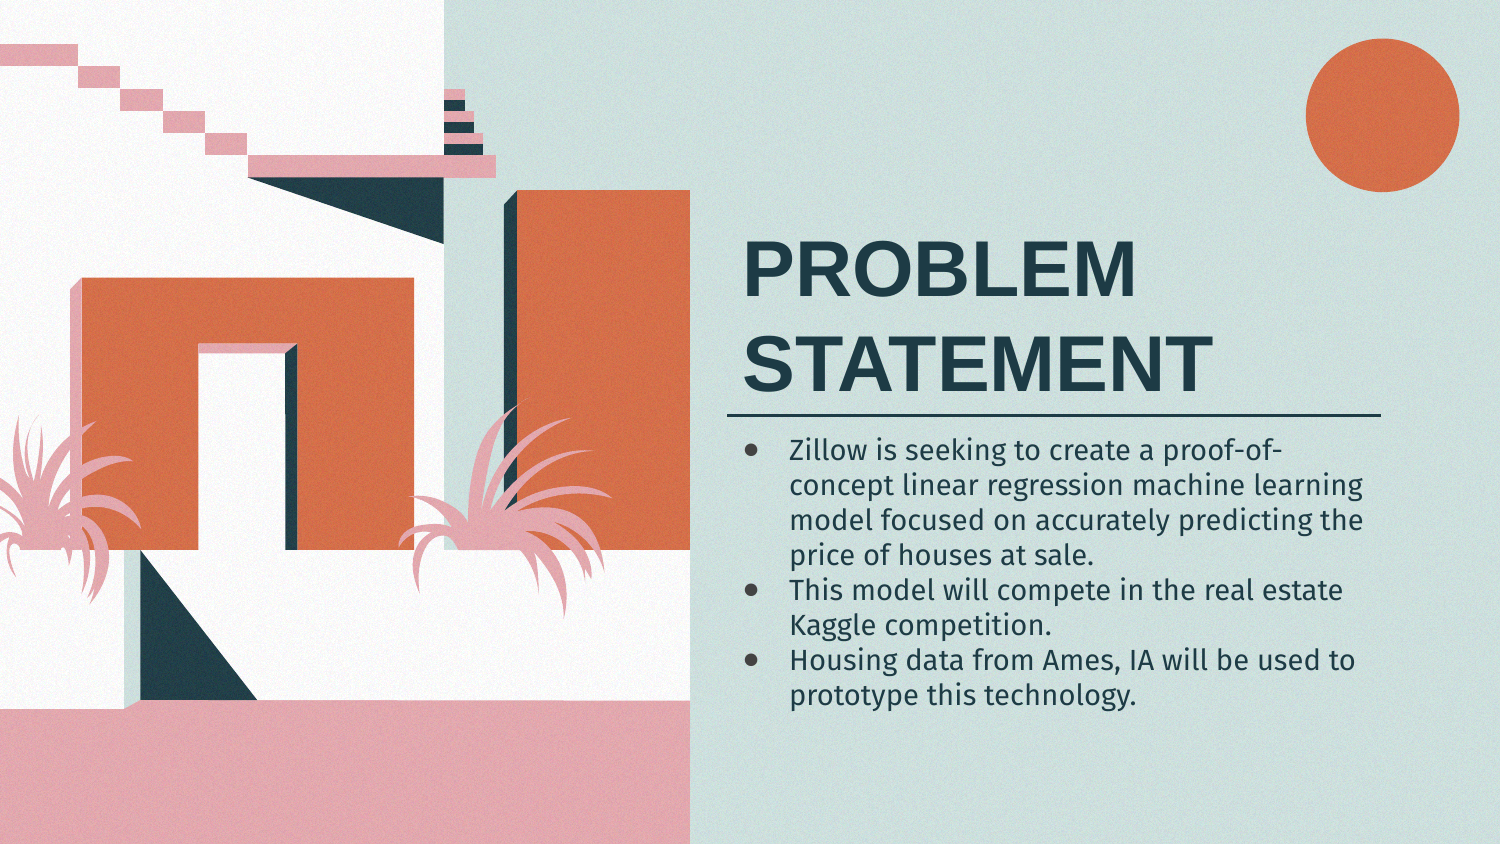

# PROBLEM STATEMENT
Zillow is seeking to create a proof-of-concept linear regression machine learning model focused on accurately predicting the price of houses at sale.
This model will compete in the real estate Kaggle competition.
Housing data from Ames, IA will be used to prototype this technology.